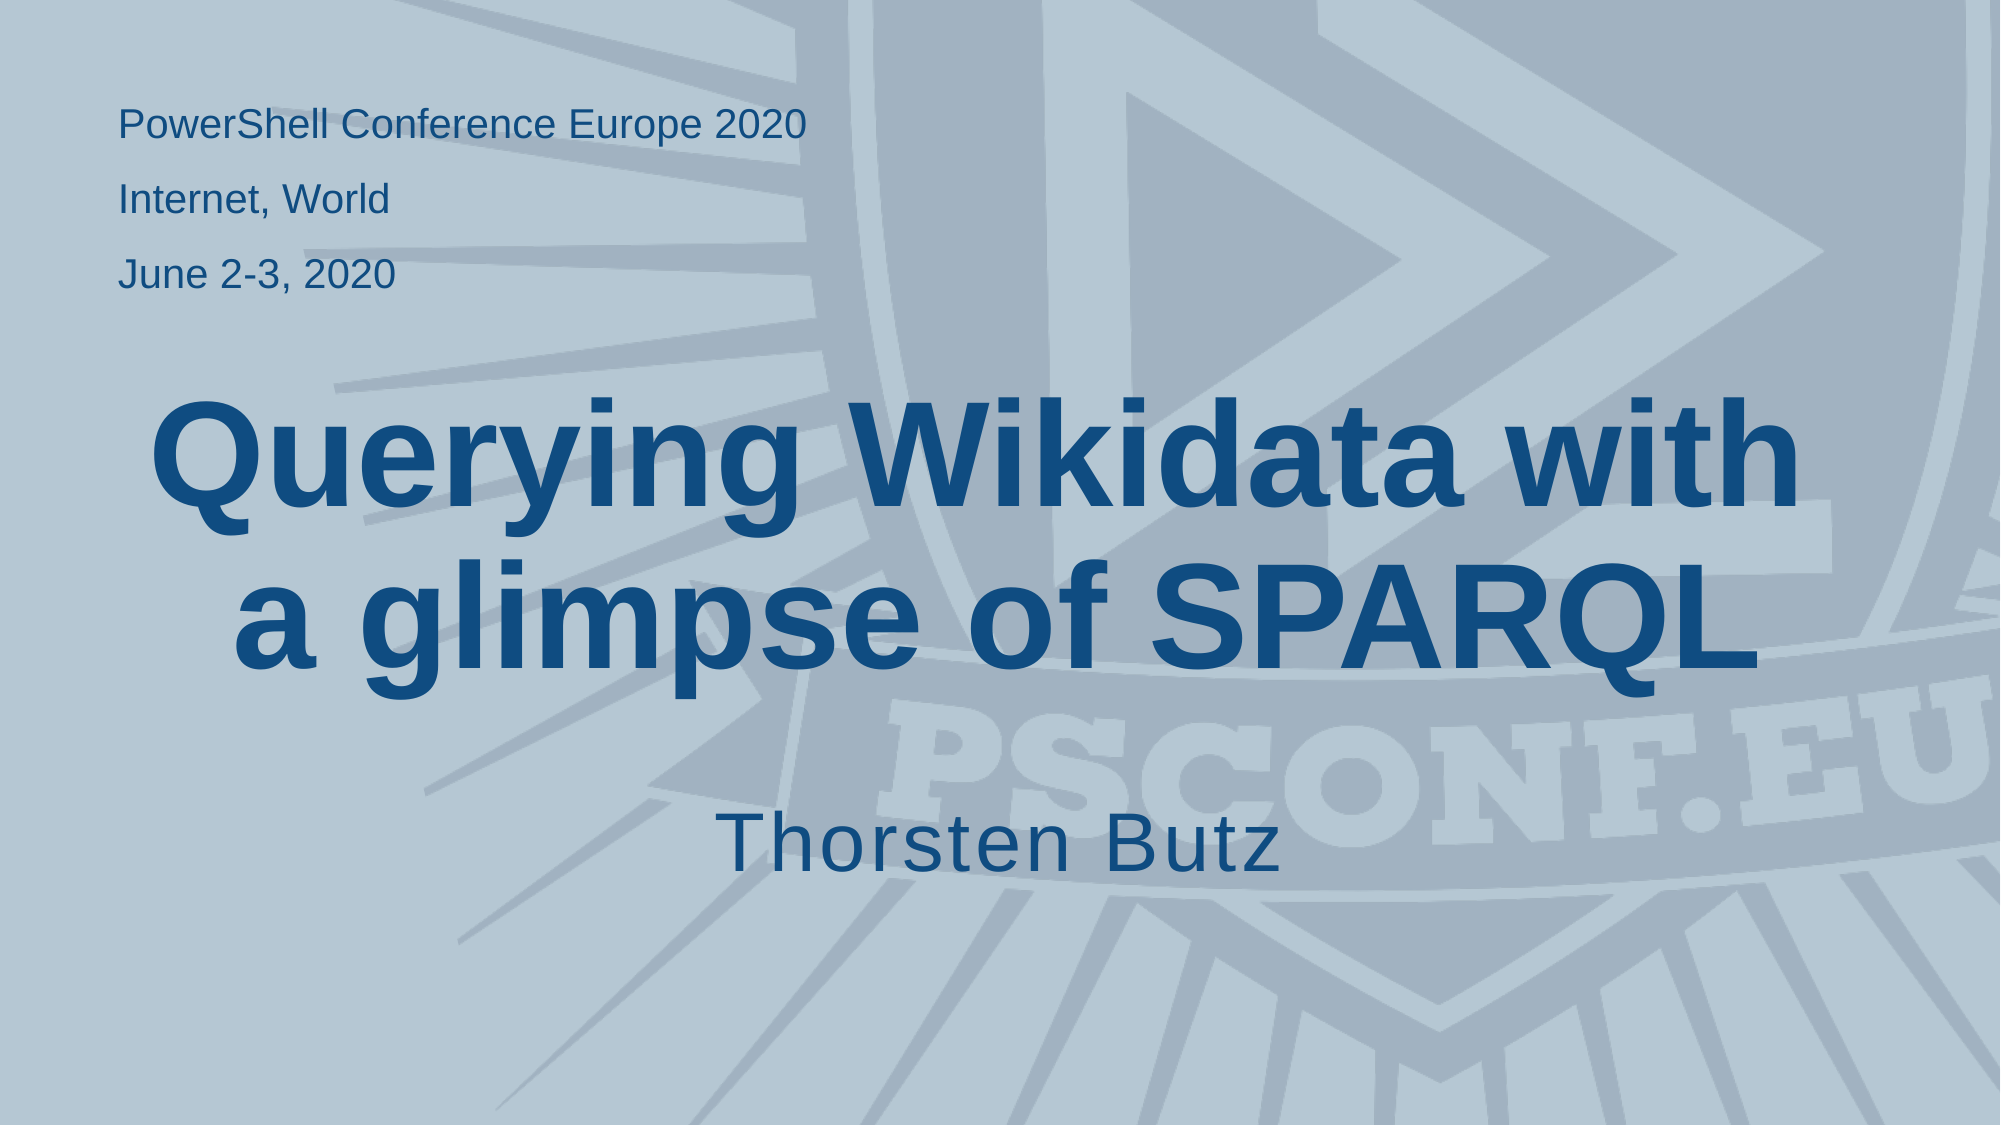

# Querying Wikidata with a glimpse of SPARQL
Thorsten Butz